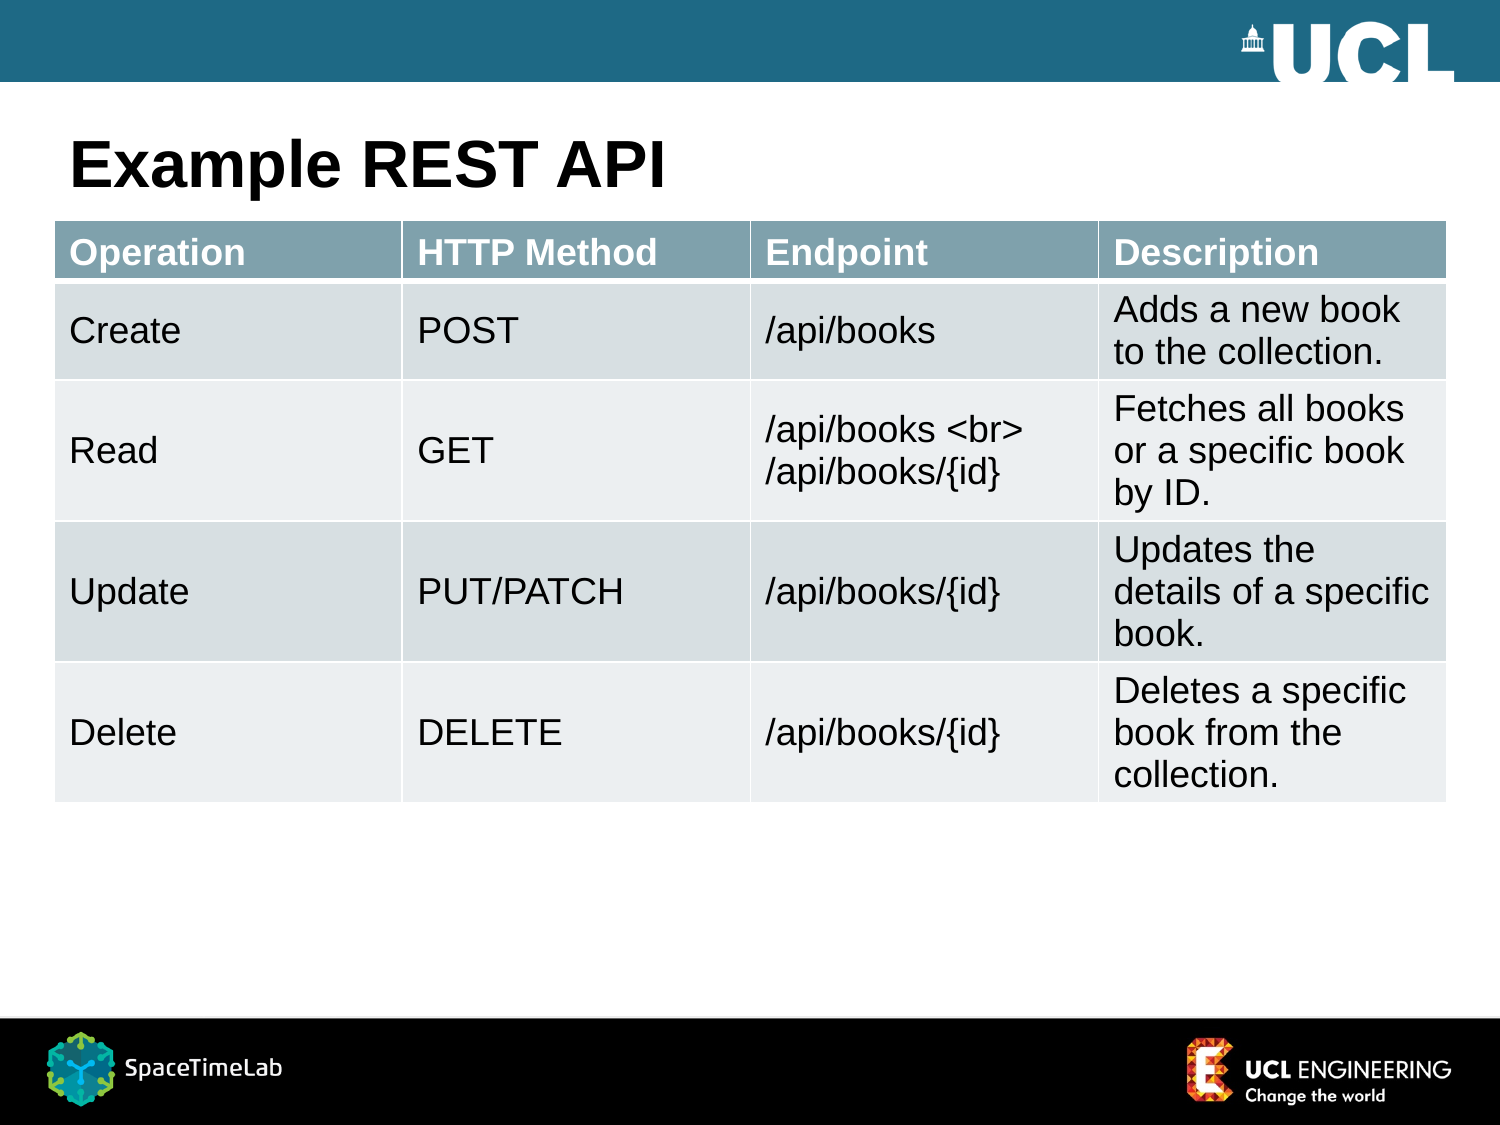

# Example REST API
| Operation | HTTP Method | Endpoint | Description |
| --- | --- | --- | --- |
| Create | POST | /api/books | Adds a new book to the collection. |
| Read | GET | /api/books <br> /api/books/{id} | Fetches all books or a specific book by ID. |
| Update | PUT/PATCH | /api/books/{id} | Updates the details of a specific book. |
| Delete | DELETE | /api/books/{id} | Deletes a specific book from the collection. |